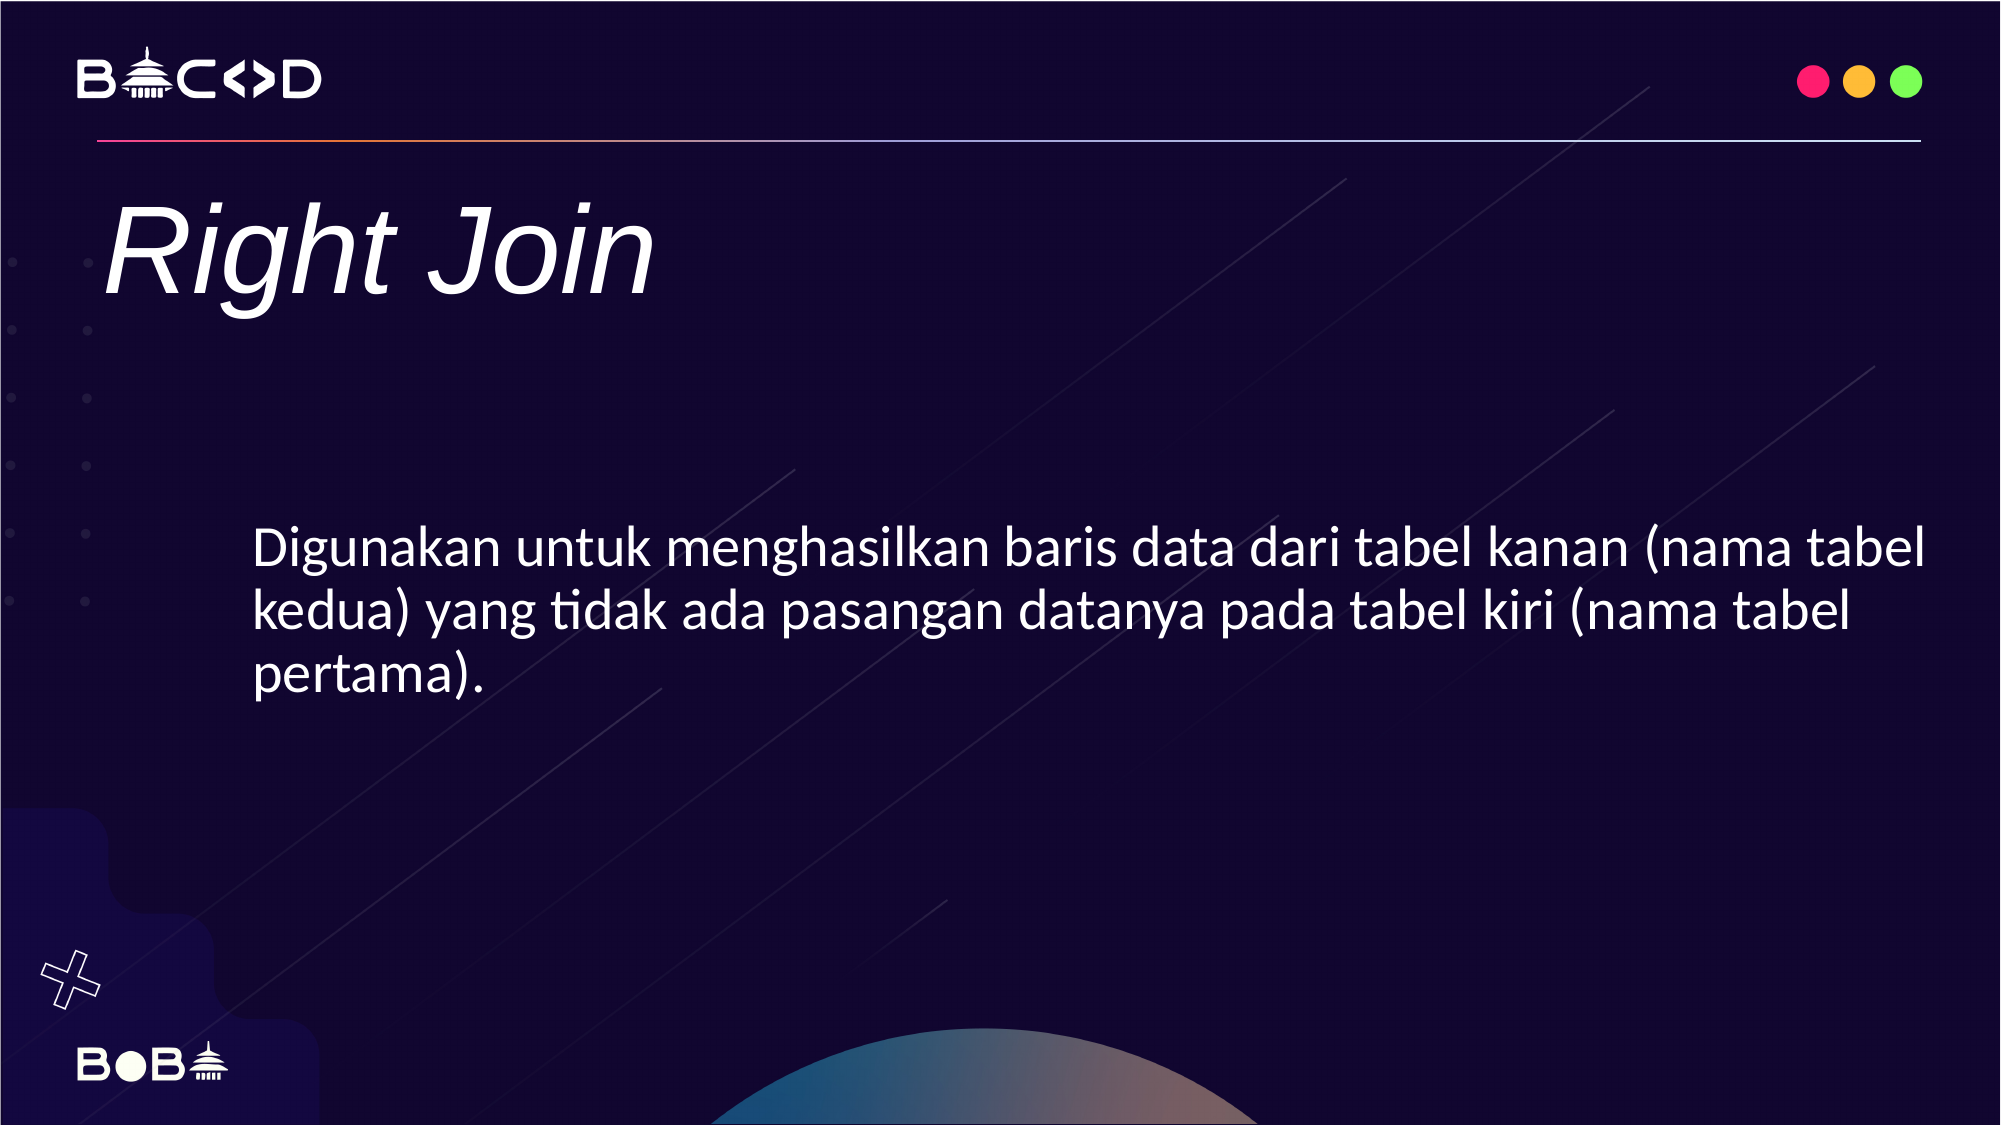

Right Join
Digunakan untuk menghasilkan baris data dari tabel kanan (nama tabel kedua) yang tidak ada pasangan datanya pada tabel kiri (nama tabel pertama).